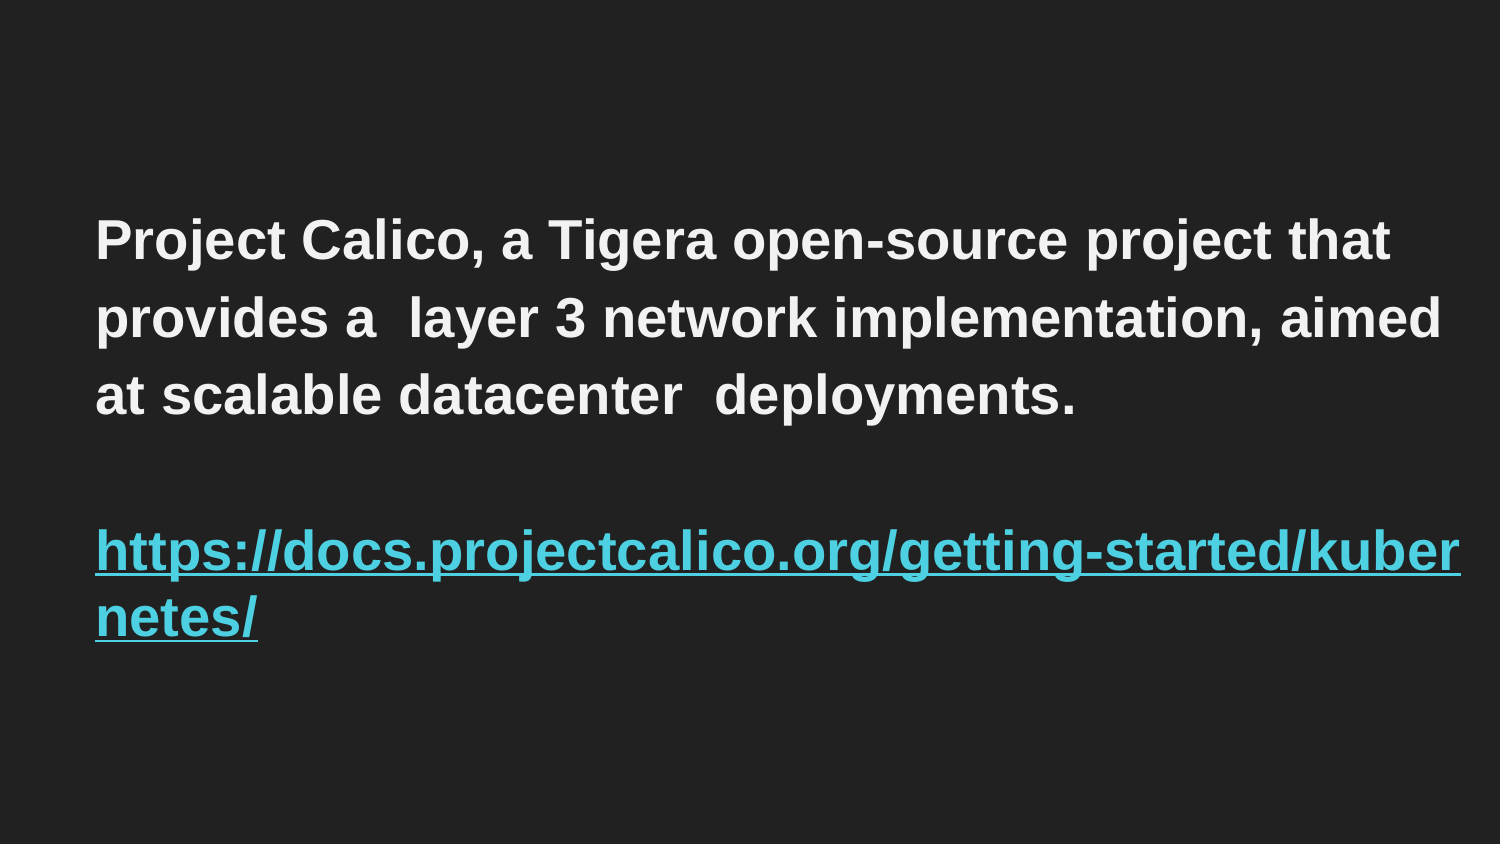

# Project Calico, a Tigera open-source project that provides a  layer 3 network implementation, aimed at scalable datacenter  deployments.

https://docs.projectcalico.org/getting-started/kubernetes/